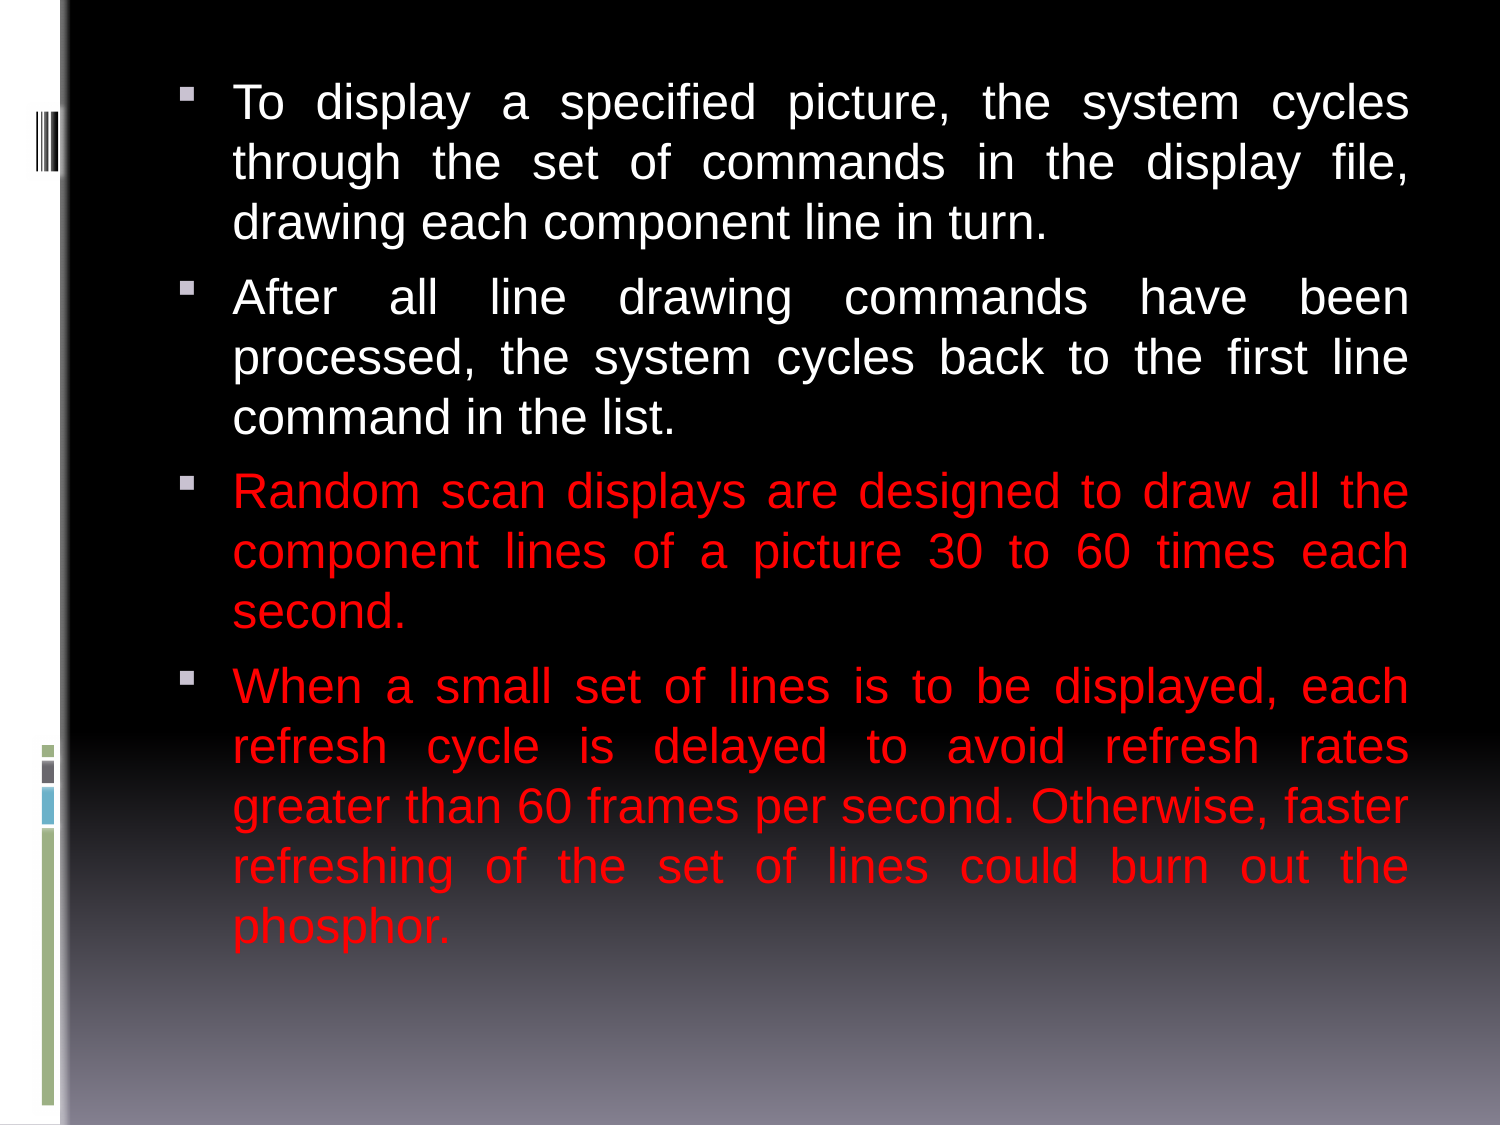

To display a specified picture, the system cycles through the set of commands in the display file, drawing each component line in turn.
After all line drawing commands have been processed, the system cycles back to the first line command in the list.
Random scan displays are designed to draw all the component lines of a picture 30 to 60 times each second.
When a small set of lines is to be displayed, each refresh cycle is delayed to avoid refresh rates greater than 60 frames per second. Otherwise, faster refreshing of the set of lines could burn out the phosphor.